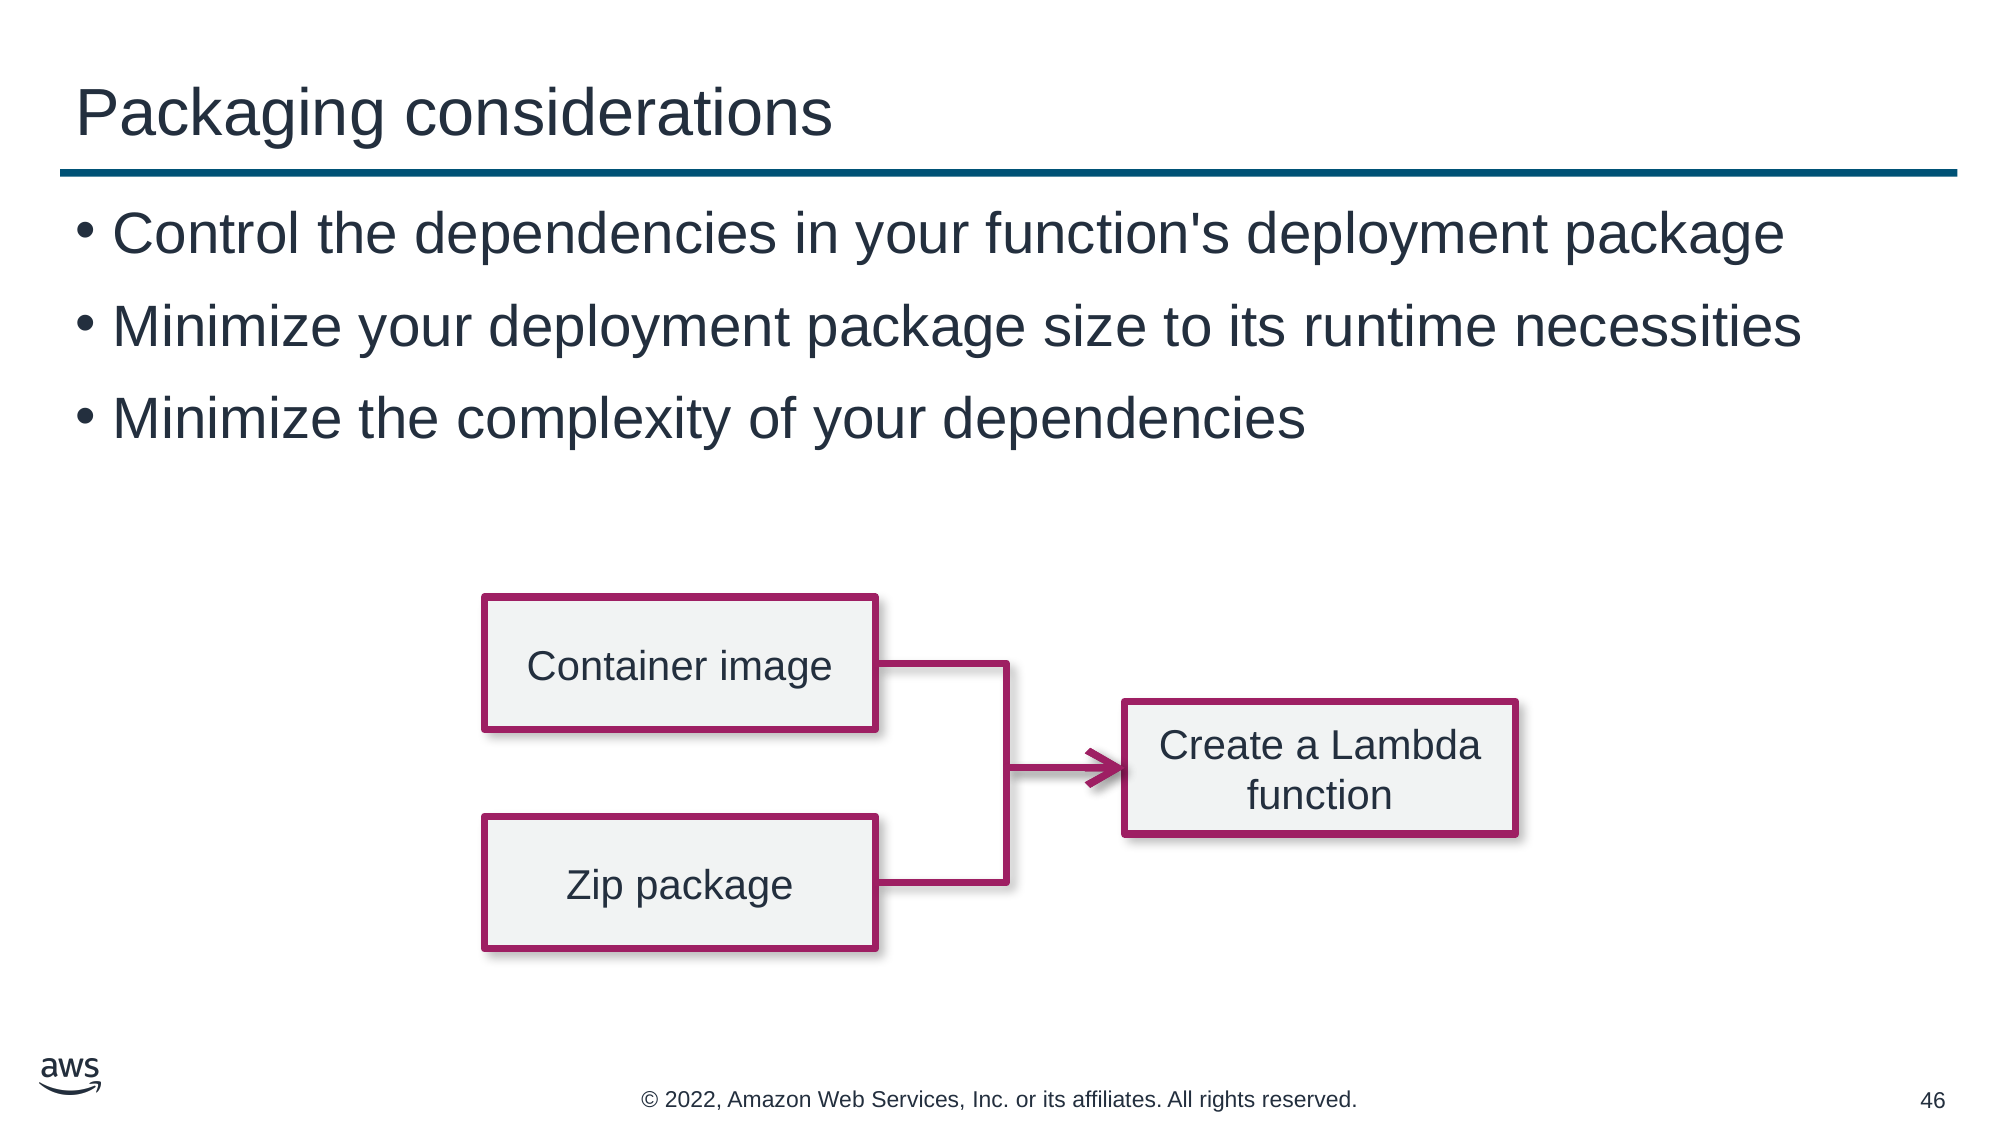

# Packaging considerations
Control the dependencies in your function's deployment package
Minimize your deployment package size to its runtime necessities
Minimize the complexity of your dependencies
Container image
Create a Lambda function
Zip package
46